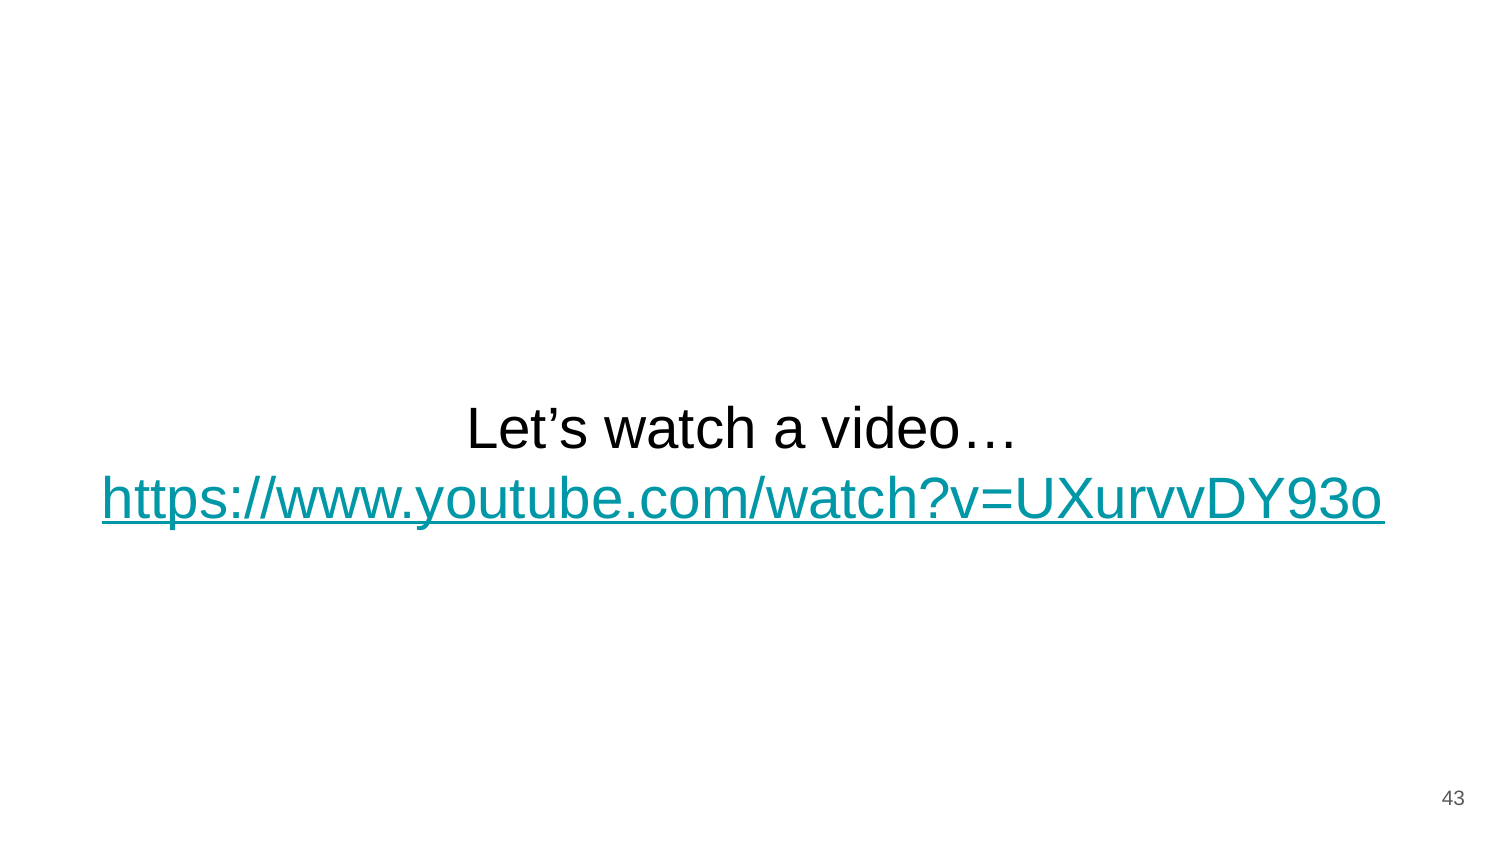

# Let’s watch a video…
https://www.youtube.com/watch?v=UXurvvDY93o
43